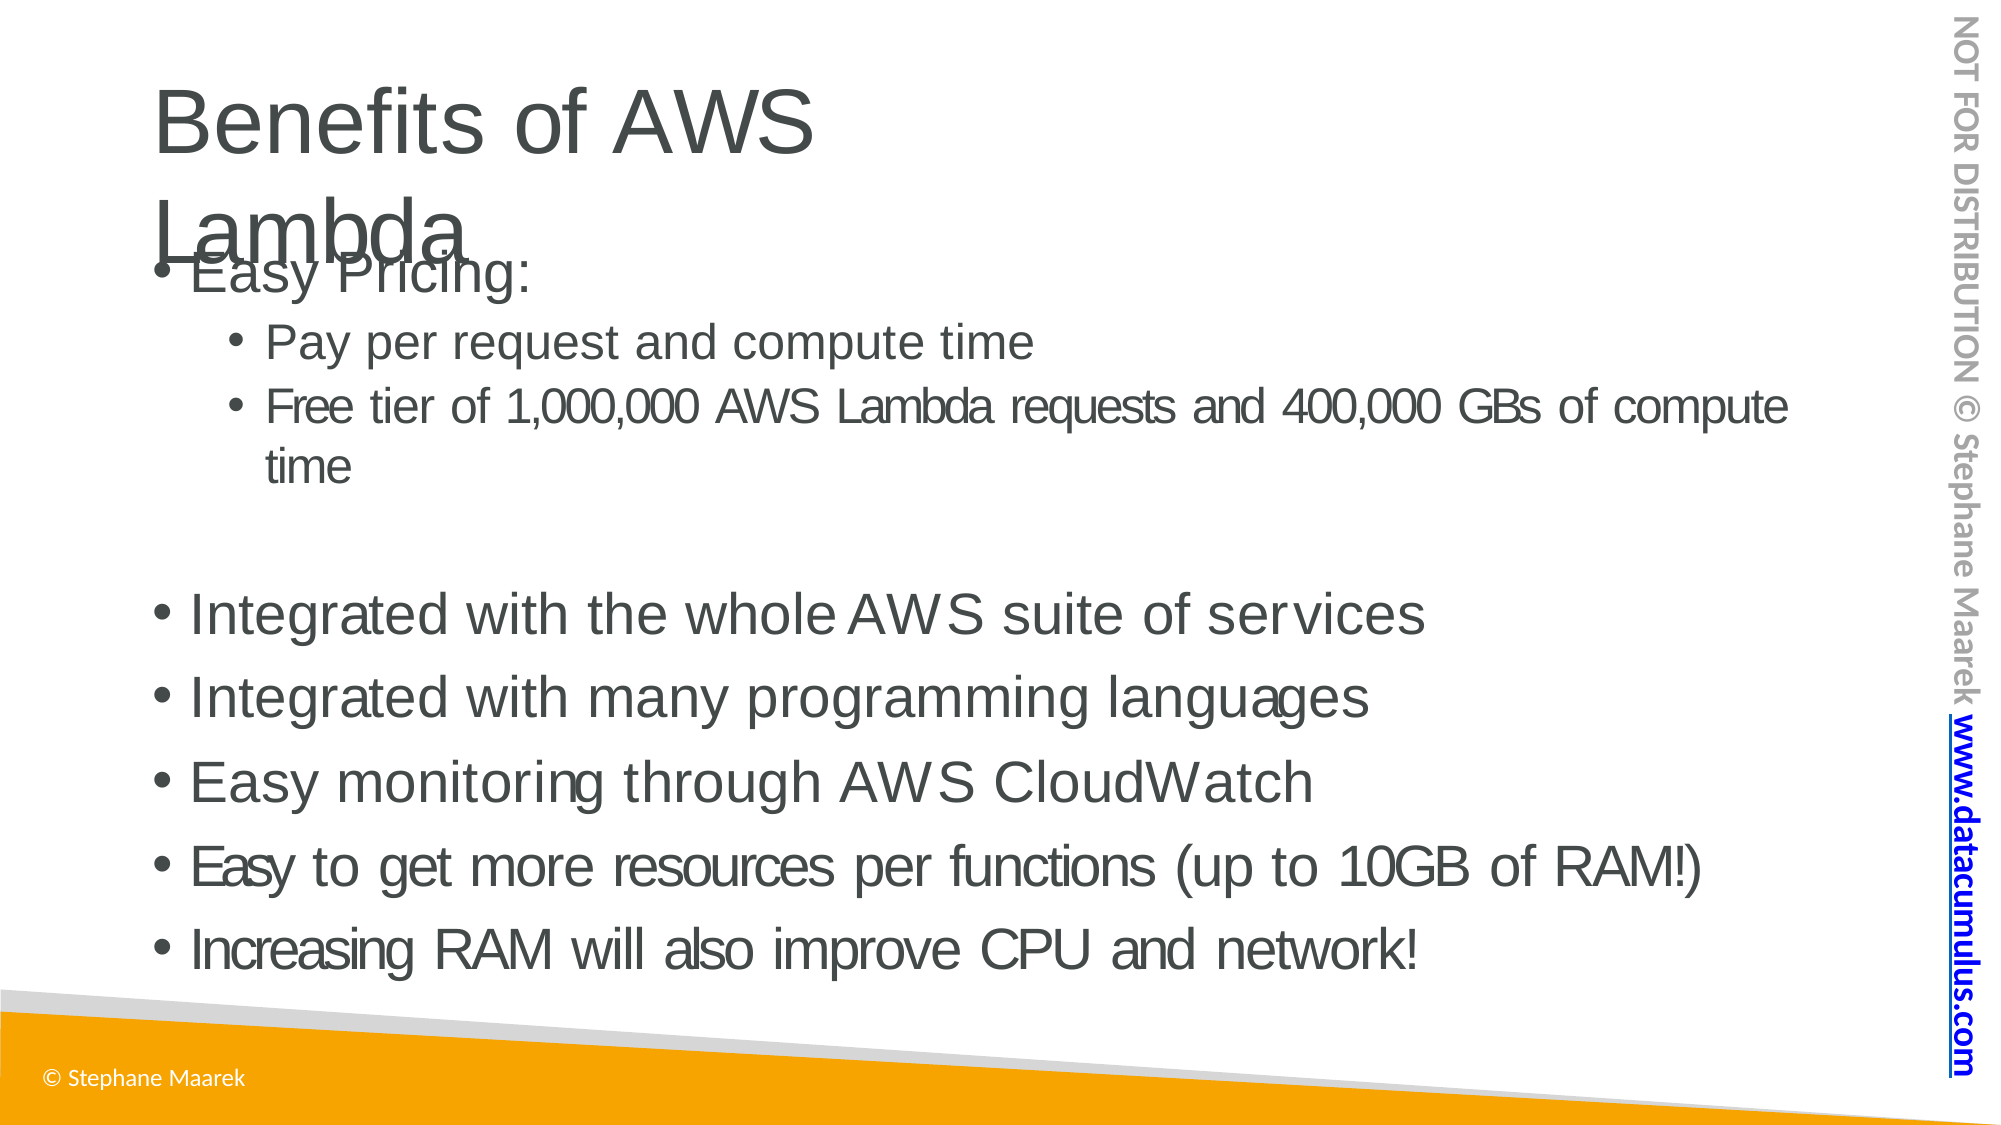

NOT FOR DISTRIBUTION © Stephane Maarek www.datacumulus.com
# Benefits of AWS Lambda
Easy Pricing:
Pay per request and compute time
Free tier of 1,000,000 AWS Lambda requests and 400,000 GBs of compute time

Integrated with the whole AWS suite of services
Integrated with many programming languages
Easy monitoring through AWS CloudWatch
Easy to get more resources per functions (up to 10GB of RAM!)
Increasing RAM will also improve CPU and network!
© Stephane Maarek